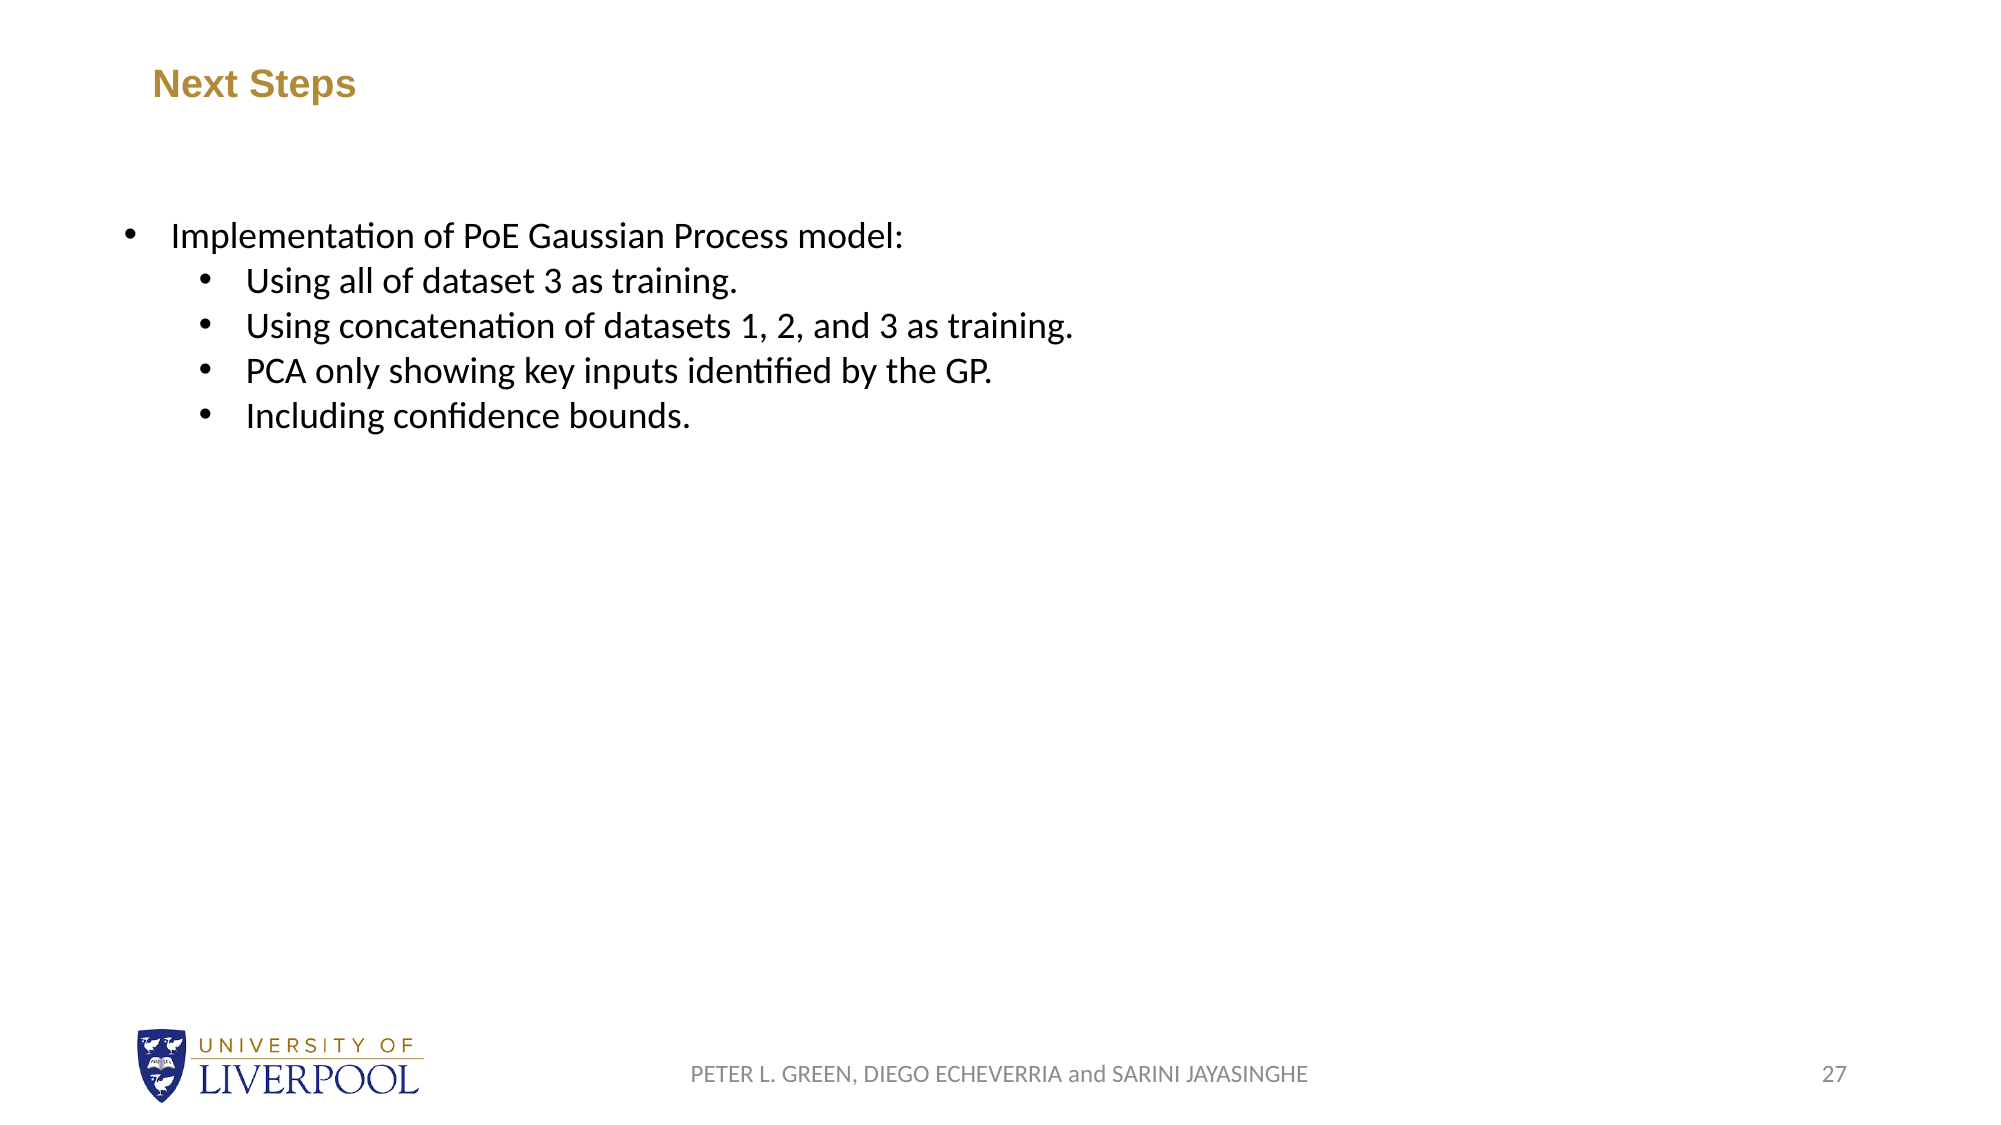

# Next Steps
Implementation of PoE Gaussian Process model:
Using all of dataset 3 as training.
Using concatenation of datasets 1, 2, and 3 as training.
PCA only showing key inputs identified by the GP.
Including confidence bounds.
PETER L. GREEN, DIEGO ECHEVERRIA and SARINI JAYASINGHE
27